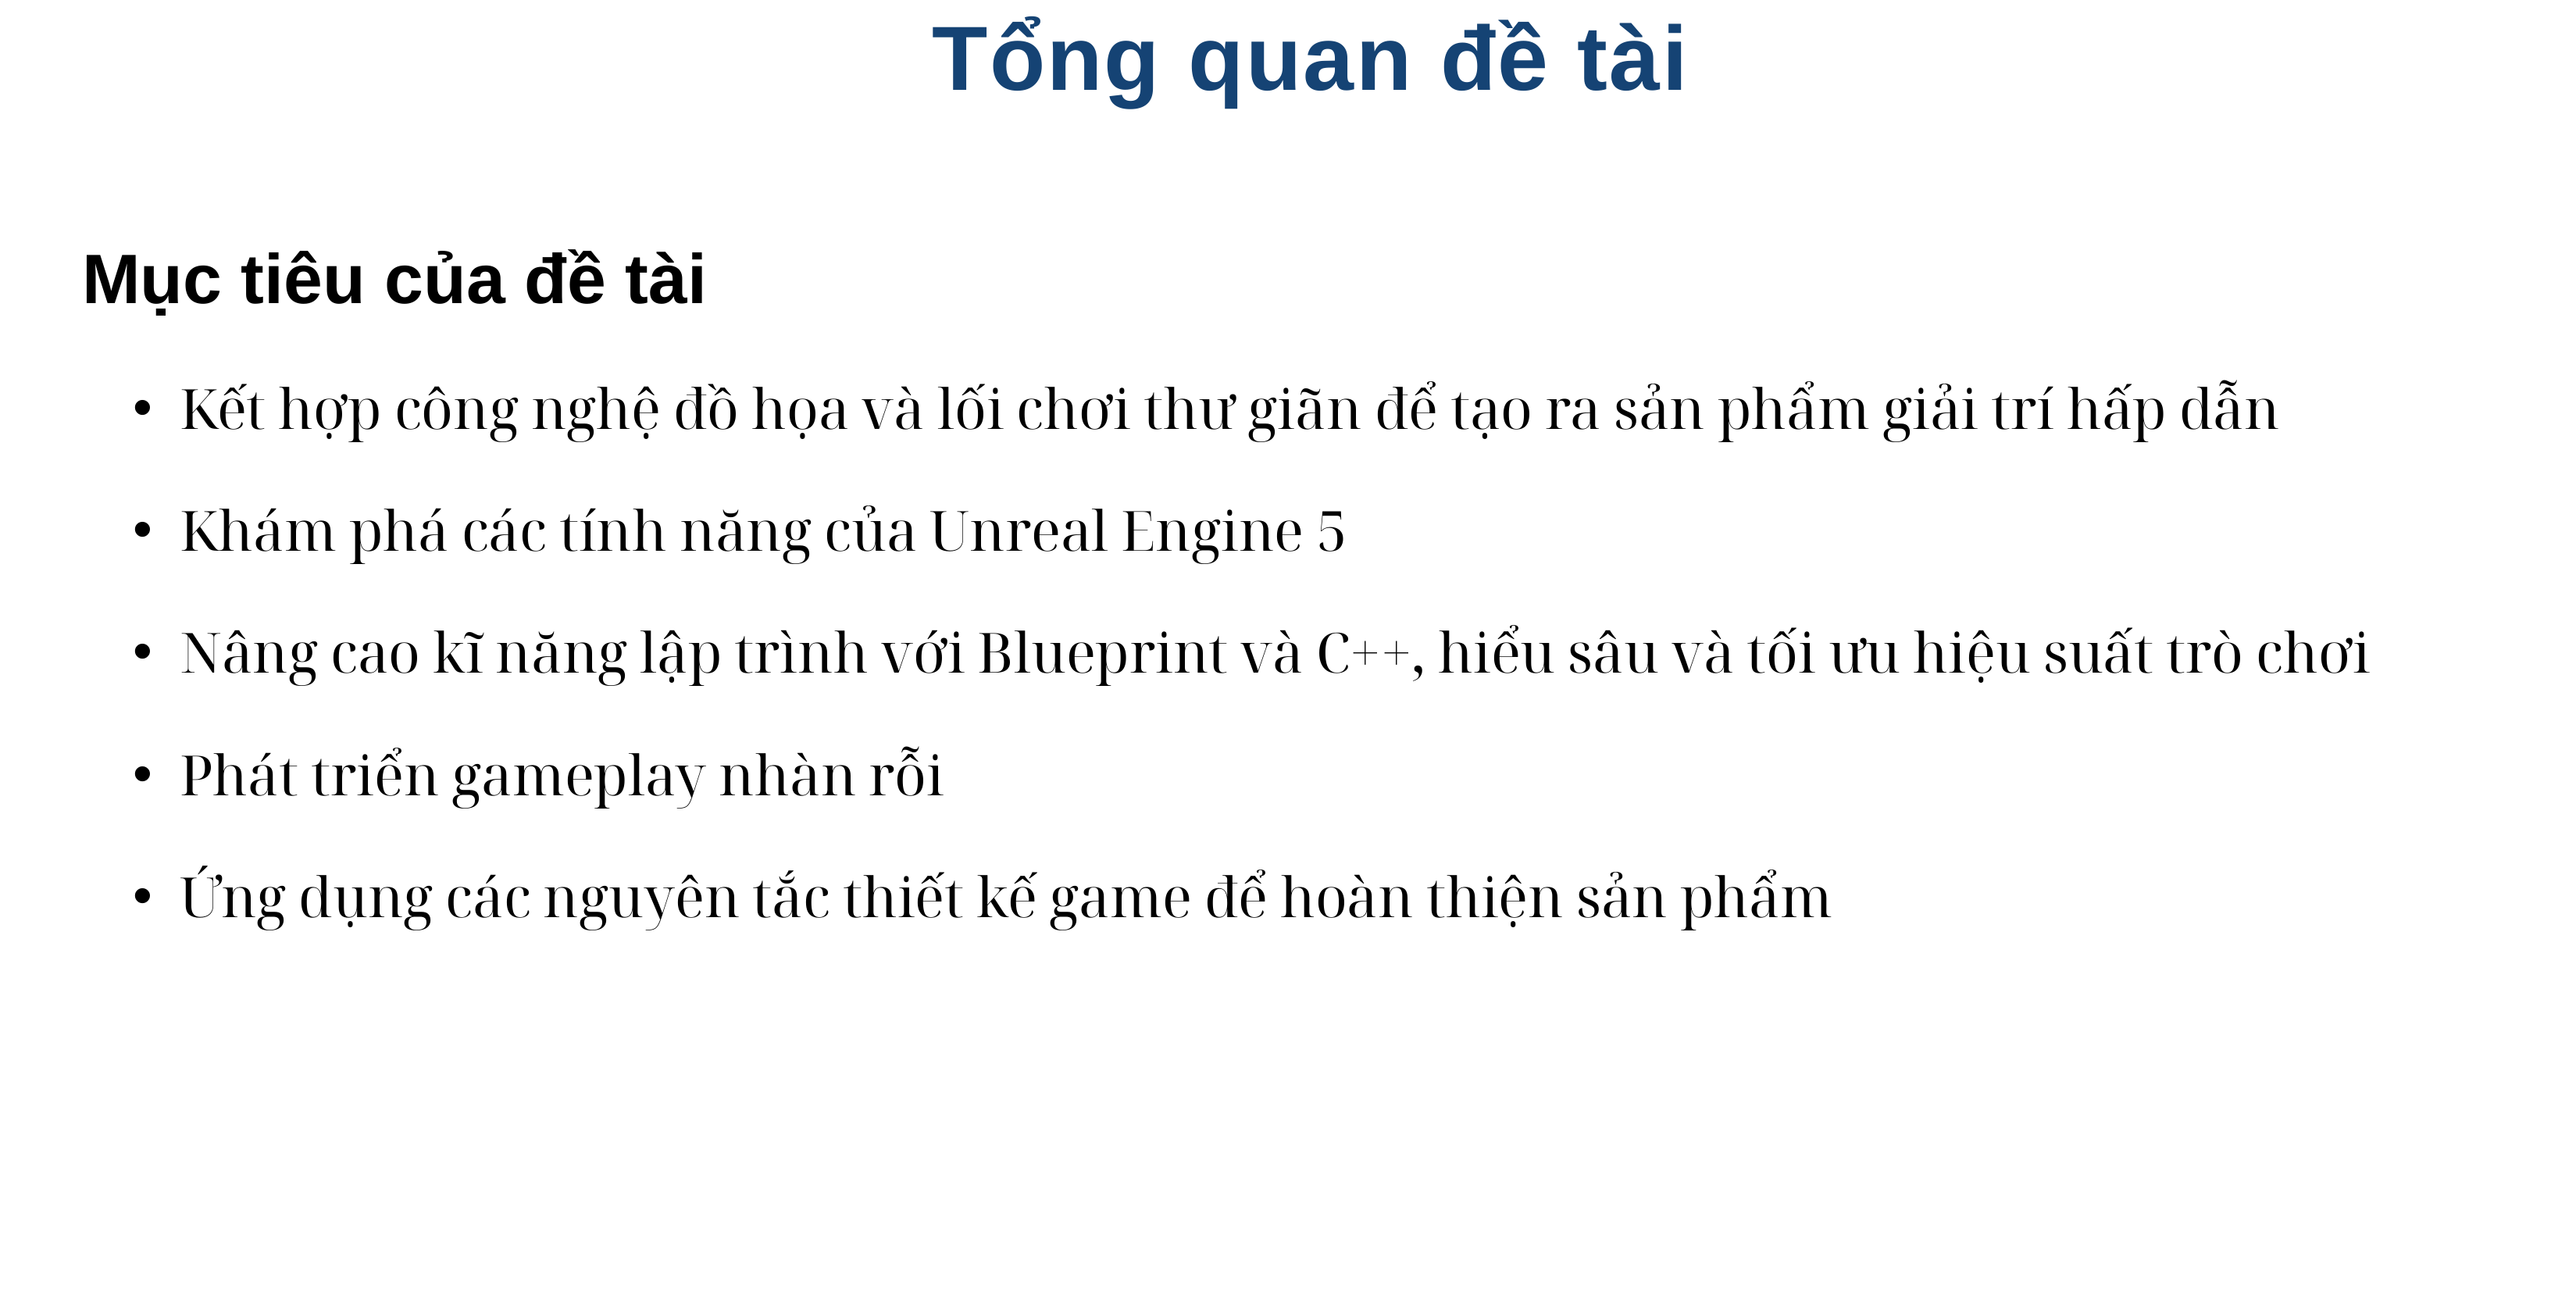

Tổng quan đề tài
Mục tiêu của đề tài
Kết hợp công nghệ đồ họa và lối chơi thư giãn để tạo ra sản phẩm giải trí hấp dẫn
Khám phá các tính năng của Unreal Engine 5
Nâng cao kĩ năng lập trình với Blueprint và C++, hiểu sâu và tối ưu hiệu suất trò chơi
Phát triển gameplay nhàn rỗi
Ứng dụng các nguyên tắc thiết kế game để hoàn thiện sản phẩm